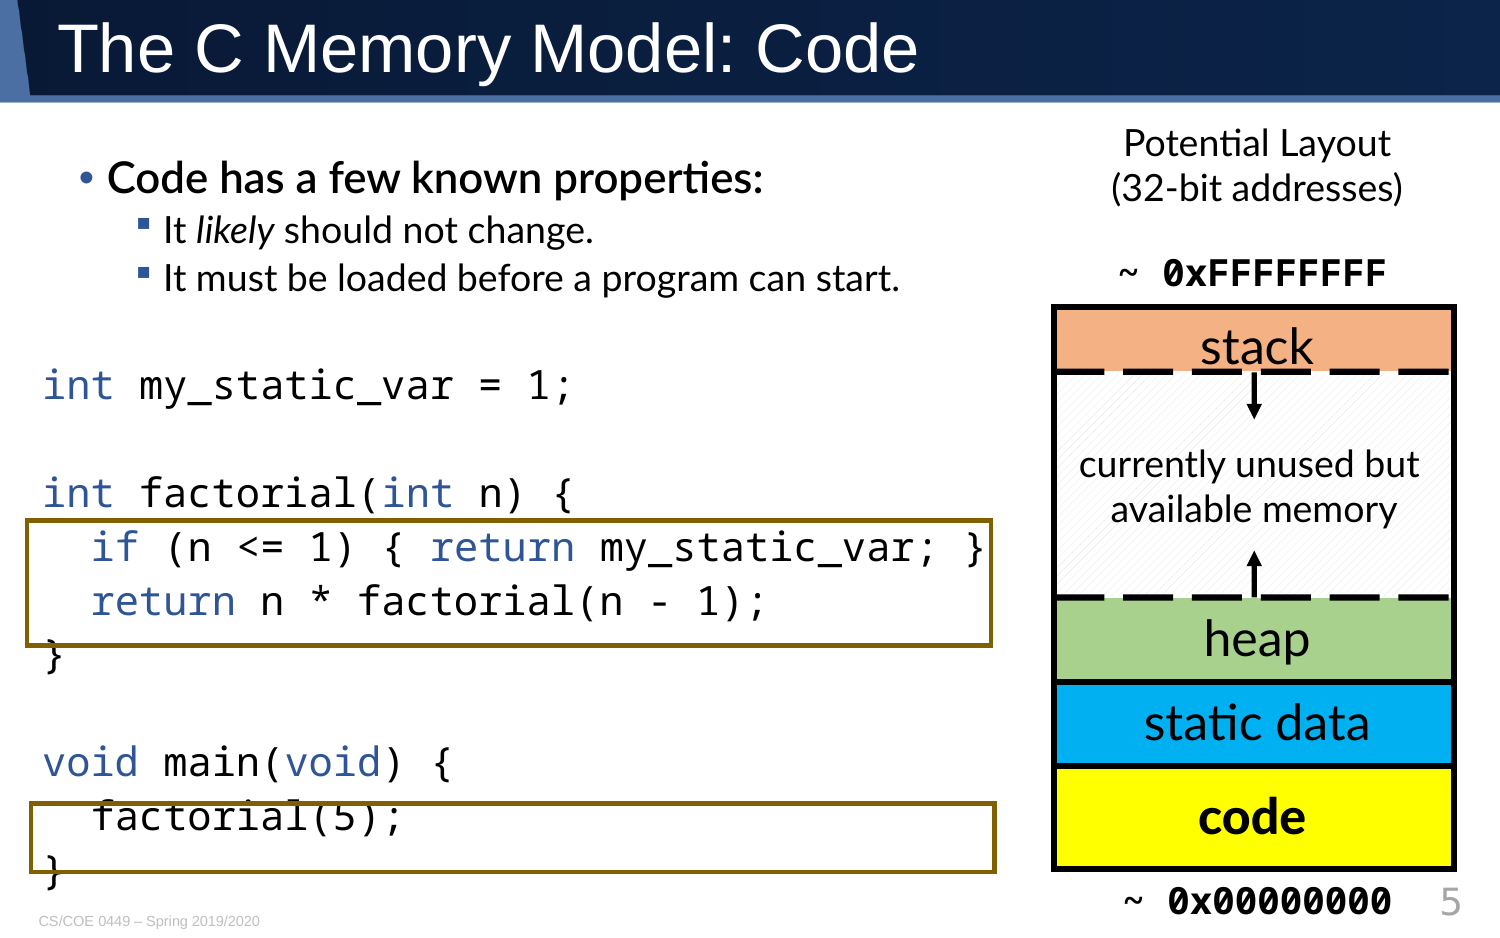

# The C Memory Model: Code
Potential Layout
(32-bit addresses)
~ 0xFFFFFFFF

stack

currently unused but
available memory

heap

static data

code
~ 0x00000000

Code has a few known properties:
It likely should not change.
It must be loaded before a program can start.
int my_static_var = 1;

int factorial(int n) {
  if (n <= 1) { return my_static_var; }
  return n * factorial(n - 1);
}

void main(void) {
  factorial(5);
}

5
CS/COE 0449 – Spring 2019/2020